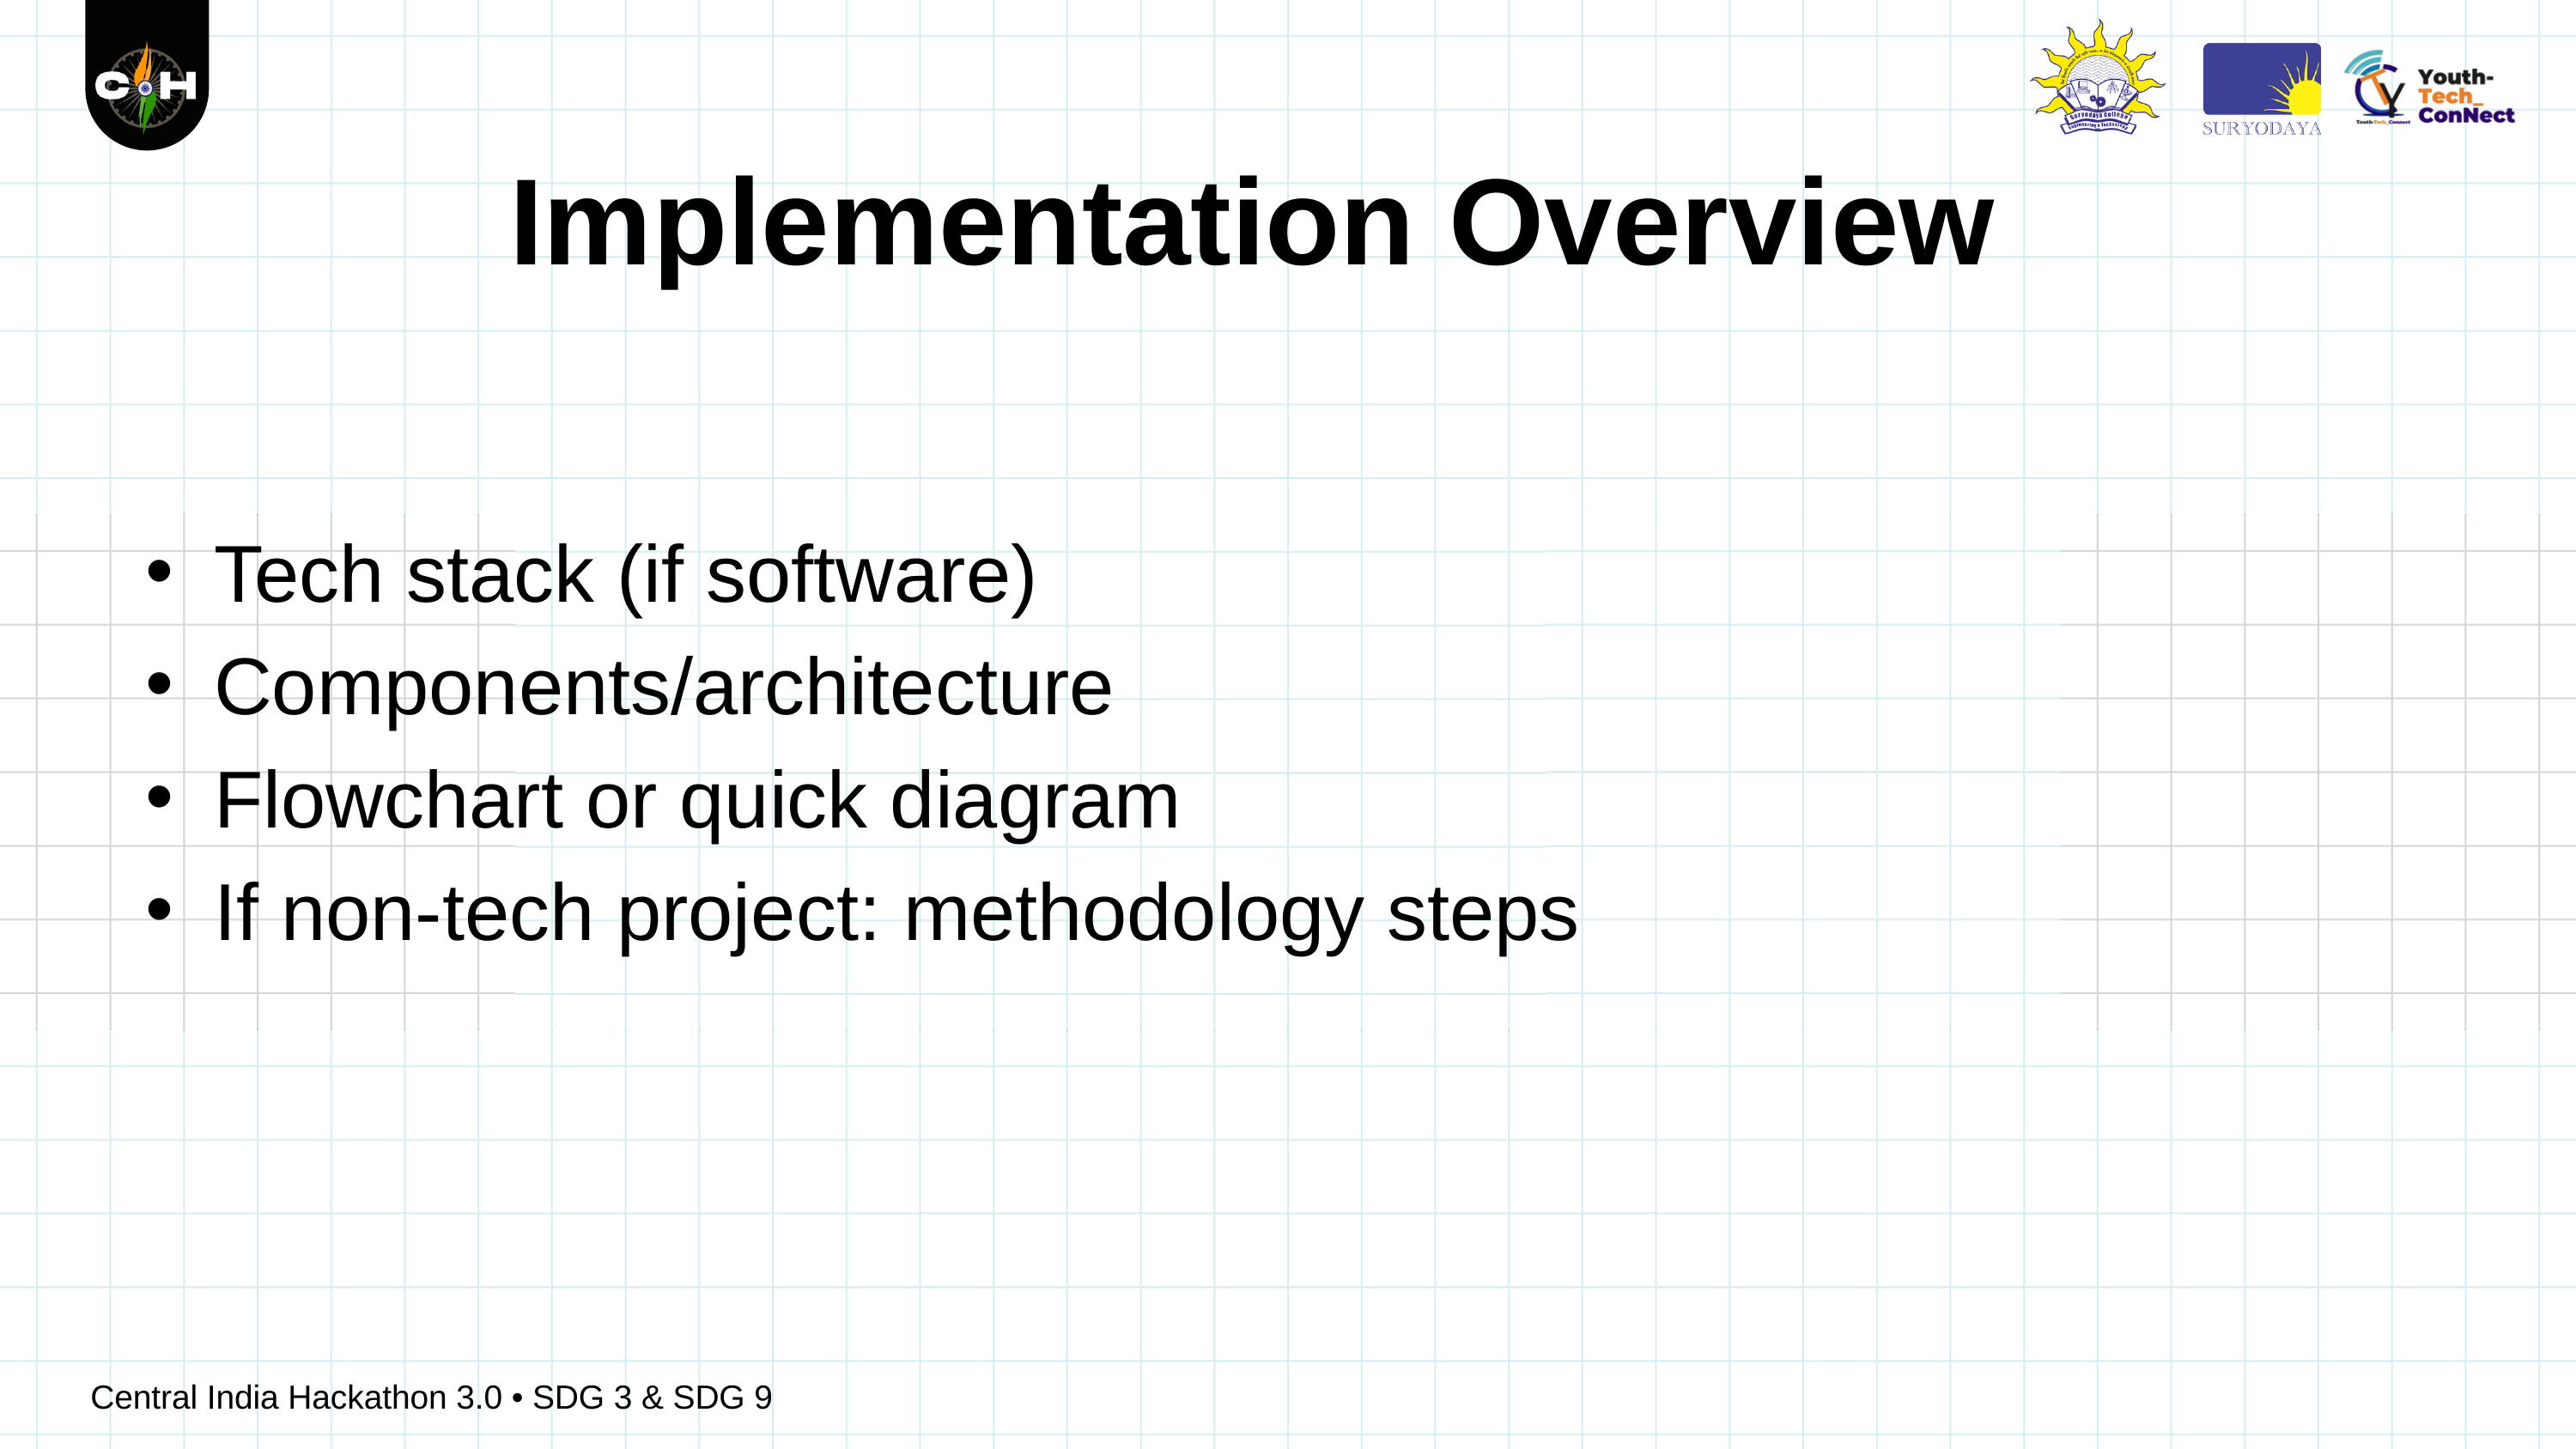

Implementation Overview
Tech stack (if software)
Components/architecture
Flowchart or quick diagram
If non-tech project: methodology steps
Central India Hackathon 3.0 • SDG 3 & SDG 9